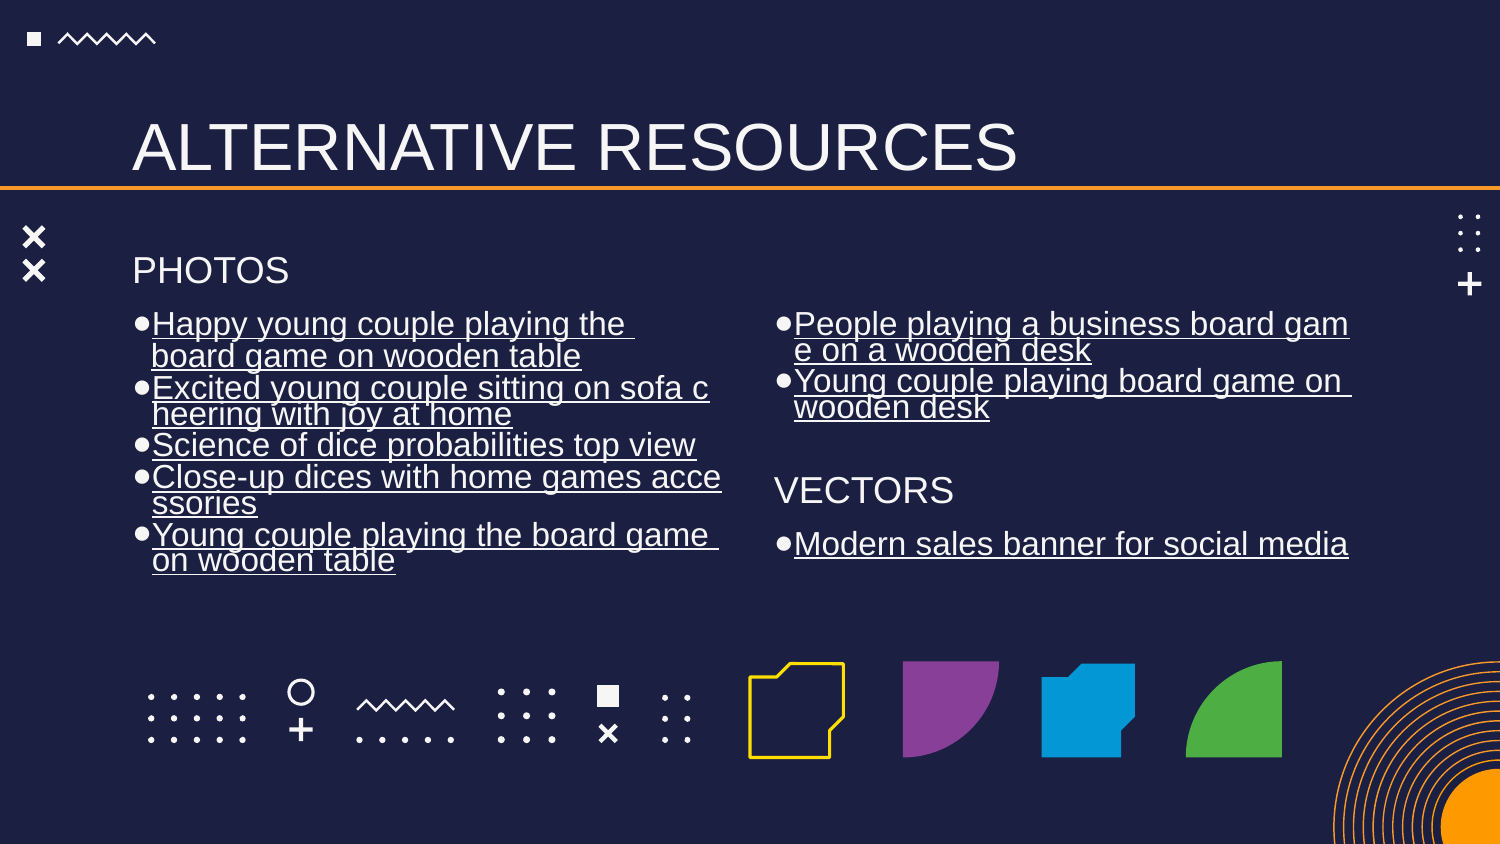

# ALTERNATIVE RESOURCES
PHOTOS
People playing a business board game on a wooden desk
Young couple playing board game on wooden desk
Happy young couple playing the board game on wooden table
Excited young couple sitting on sofa cheering with joy at home
Science of dice probabilities top view
Close-up dices with home games accessories
Young couple playing the board game on wooden table
VECTORS
Modern sales banner for social media